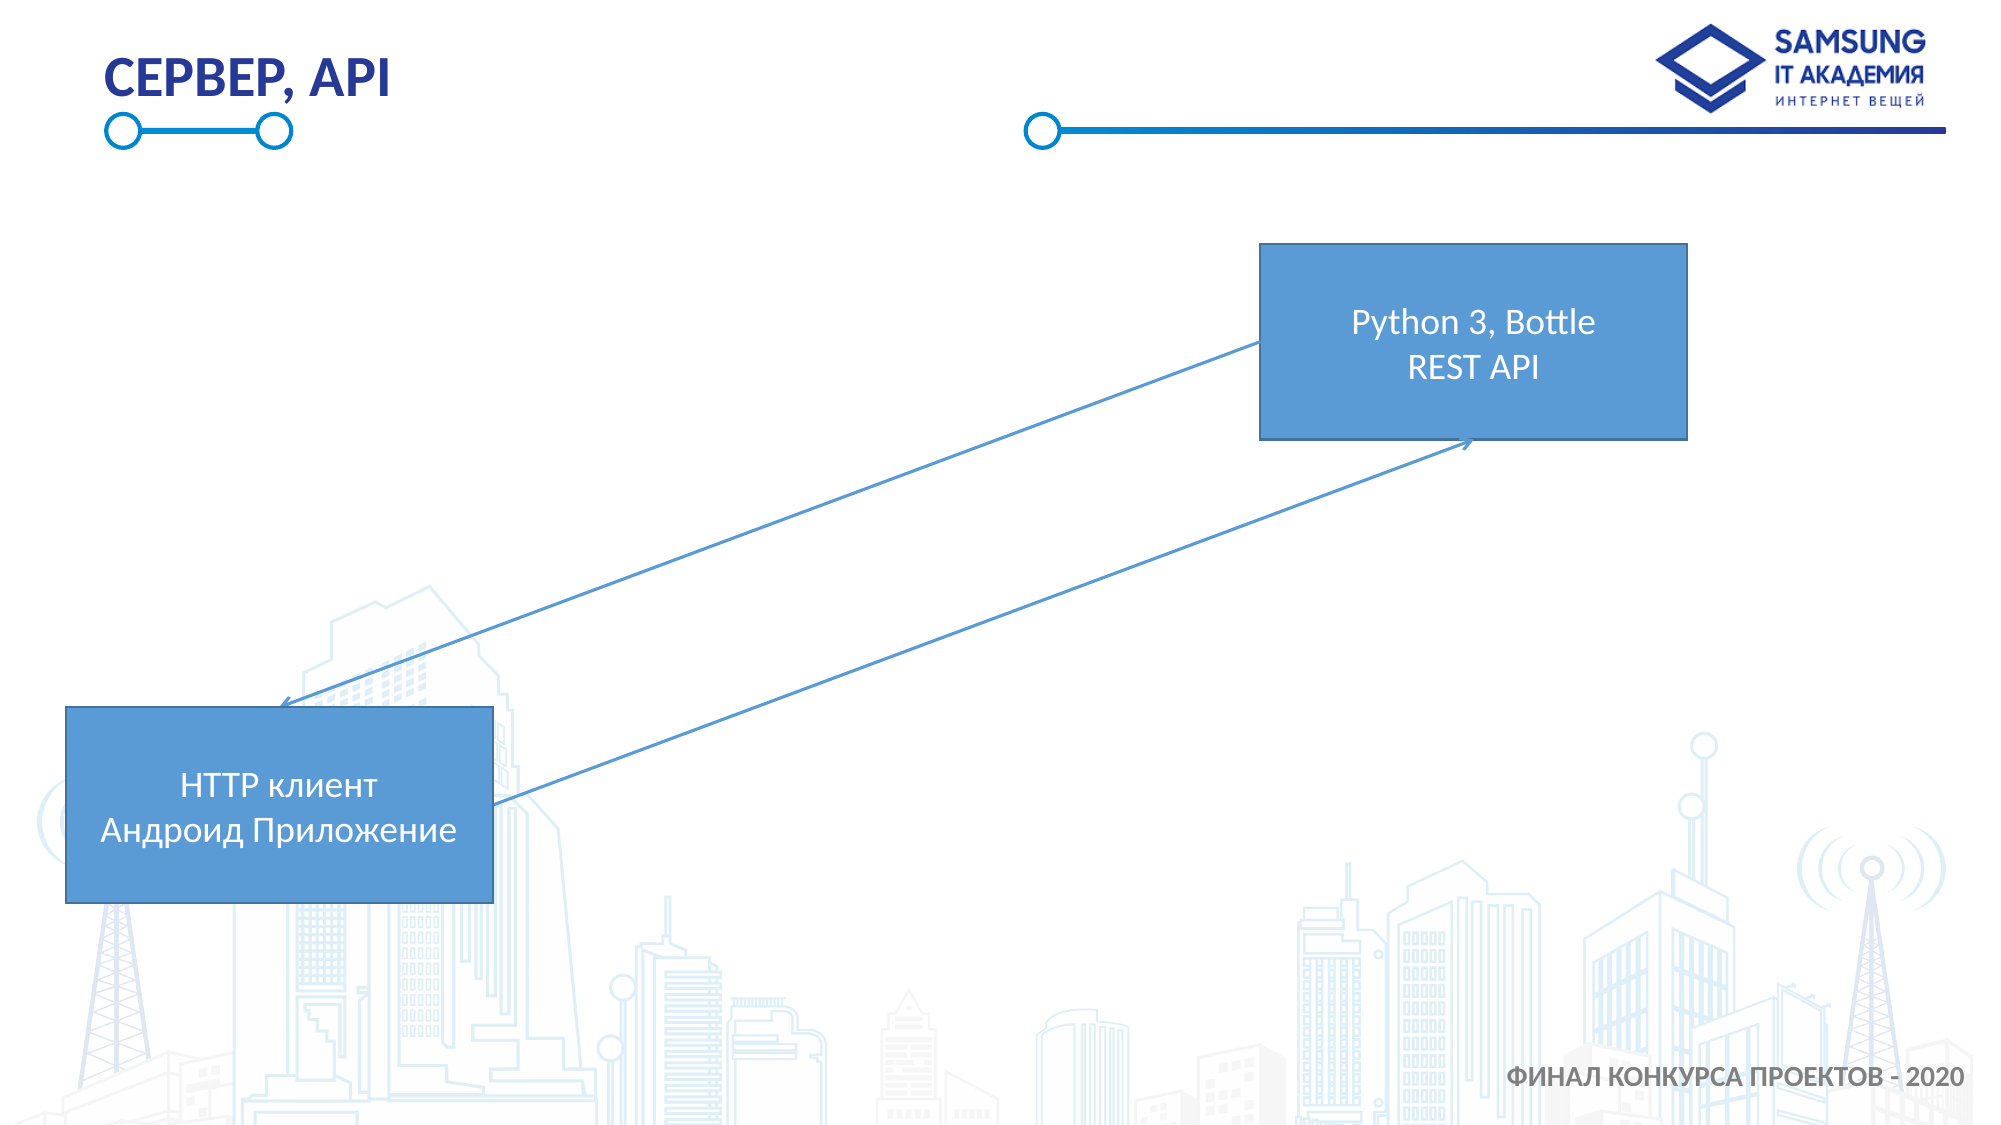

# СЕРВЕР, API
Python 3, Bottle
REST API
HTTP клиент
Андроид Приложение